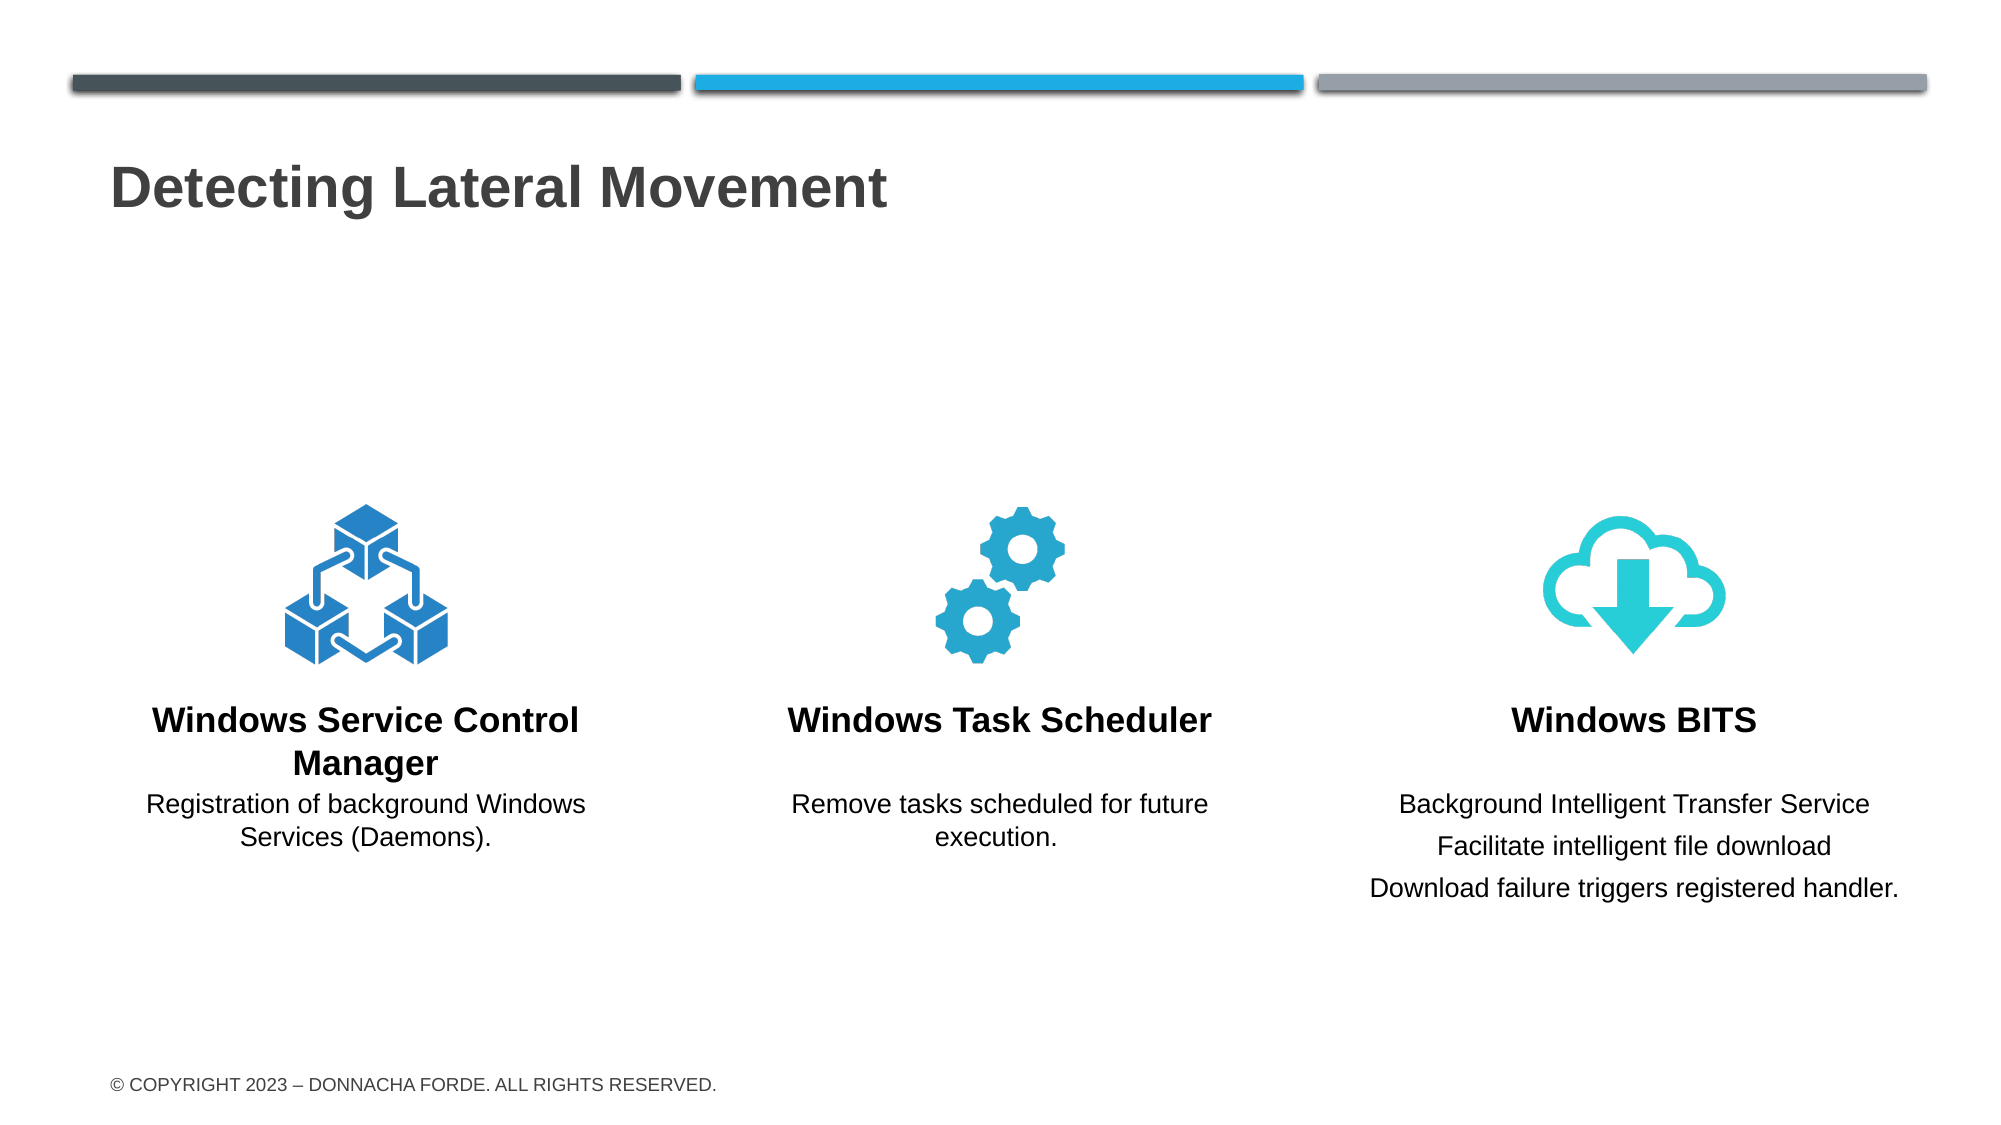

# Detecting Lateral Movement
Windows Service Control Manager
Registration of background Windows Services (Daemons).
Windows Task Scheduler
Remove tasks scheduled for future execution.
Windows BITS
Background Intelligent Transfer Service
Facilitate intelligent file download
Download failure triggers registered handler.
© Copyright 2023 – Donnacha Forde. All rights reserved.